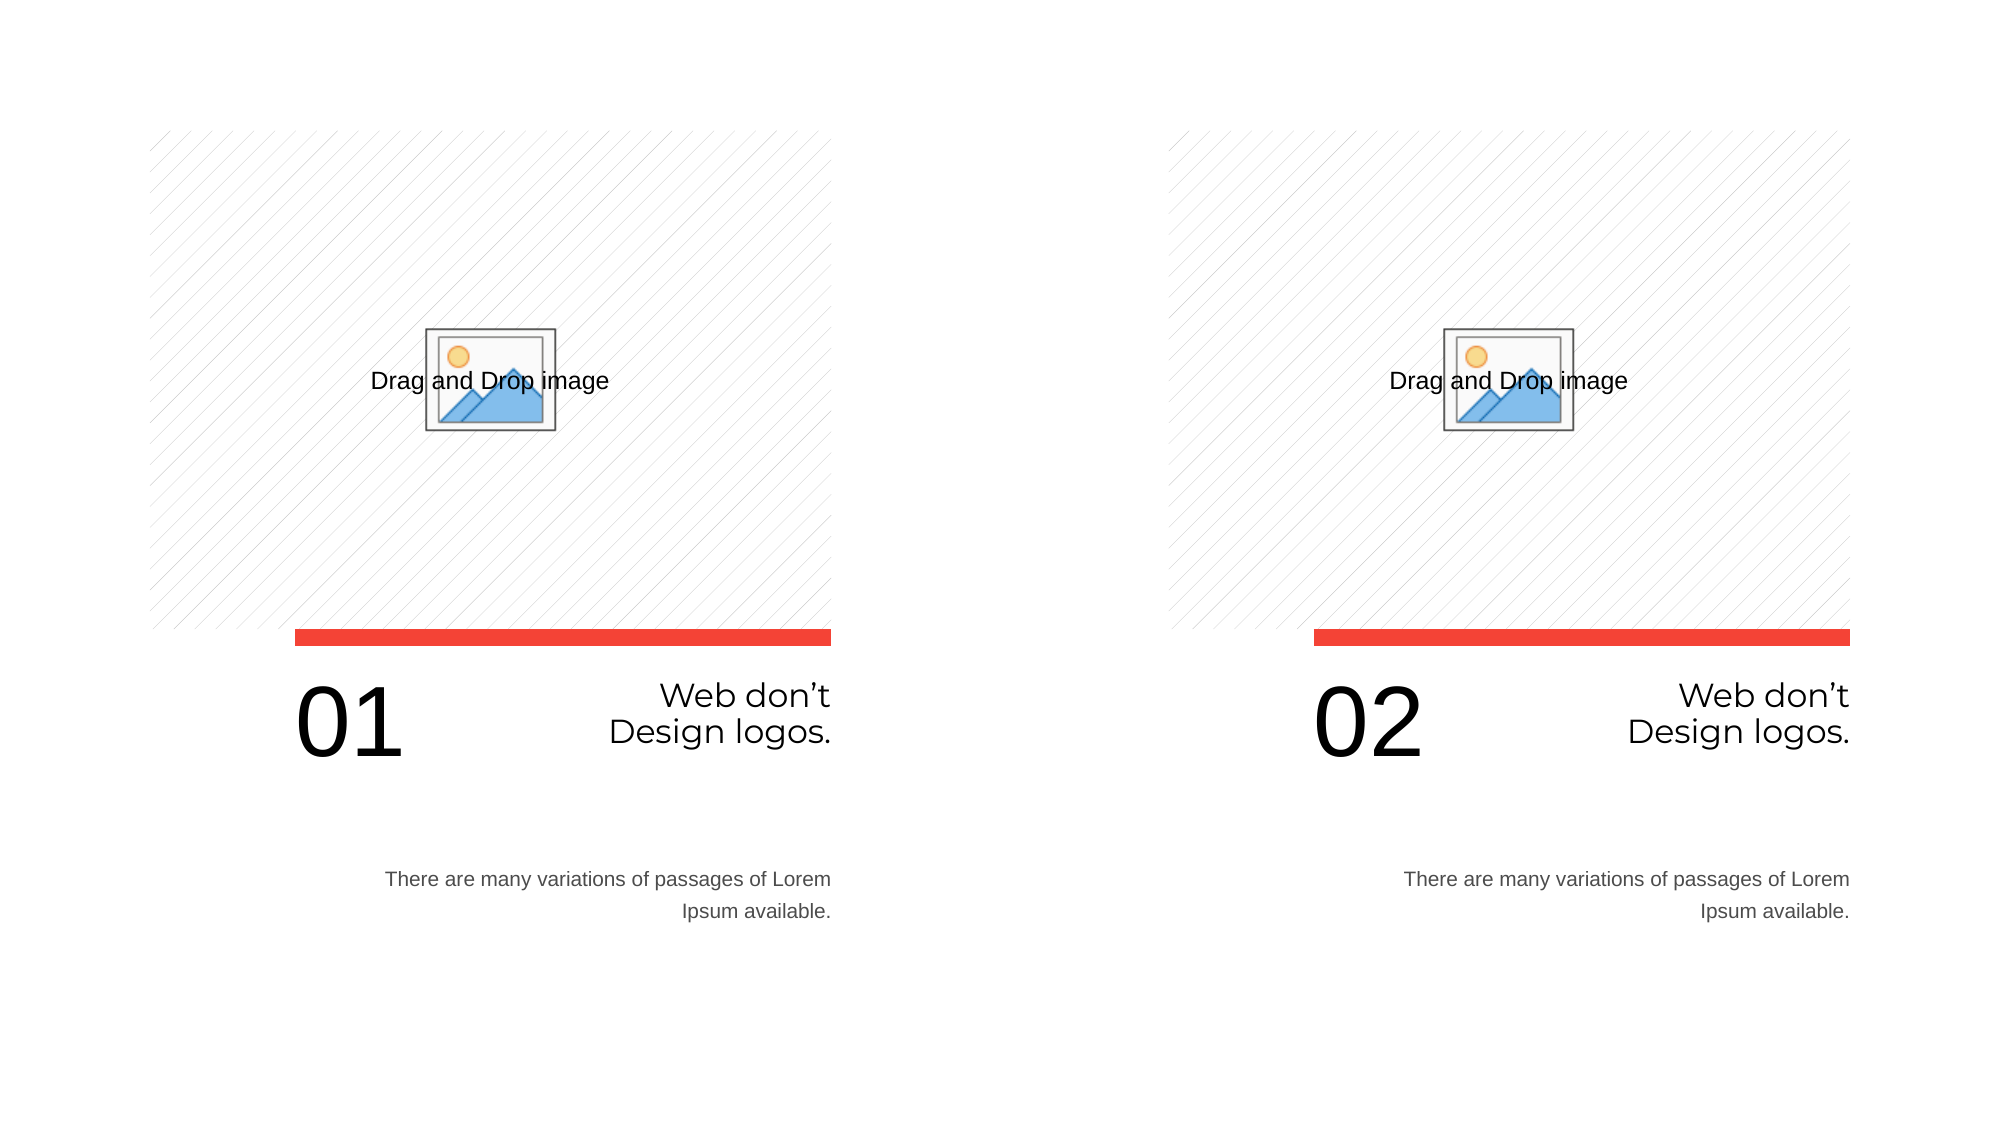

01
02
Web don’t
Design logos.
Web don’t
Design logos.
There are many variations of passages of Lorem Ipsum available.
There are many variations of passages of Lorem Ipsum available.